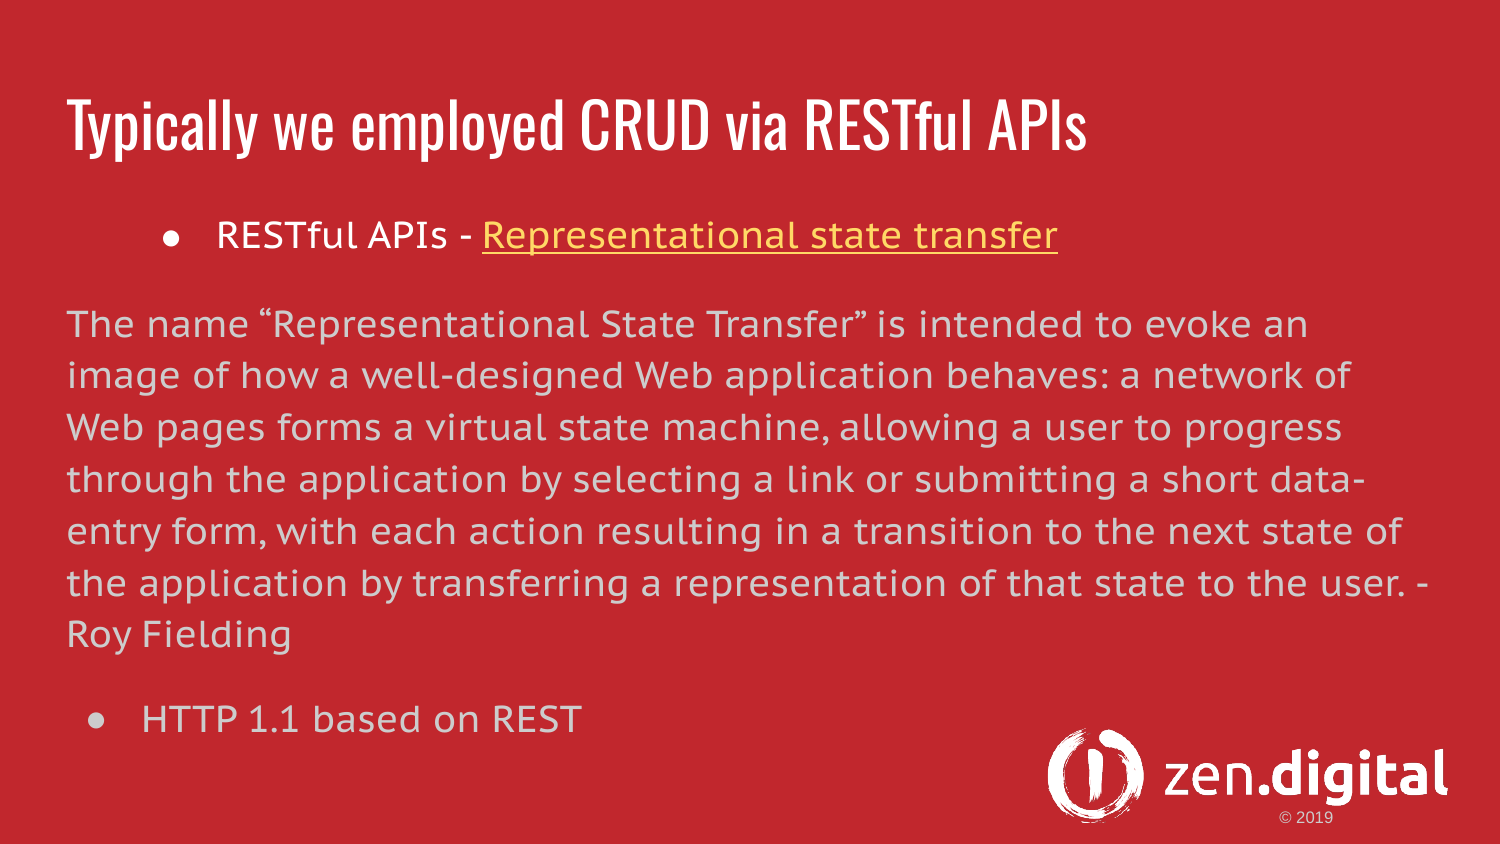

# Typically we employed CRUD via RESTful APIs
RESTful APIs - Representational state transfer
The name “Representational State Transfer” is intended to evoke an image of how a well-designed Web application behaves: a network of Web pages forms a virtual state machine, allowing a user to progress through the application by selecting a link or submitting a short data-entry form, with each action resulting in a transition to the next state of the application by transferring a representation of that state to the user. - Roy Fielding
HTTP 1.1 based on REST